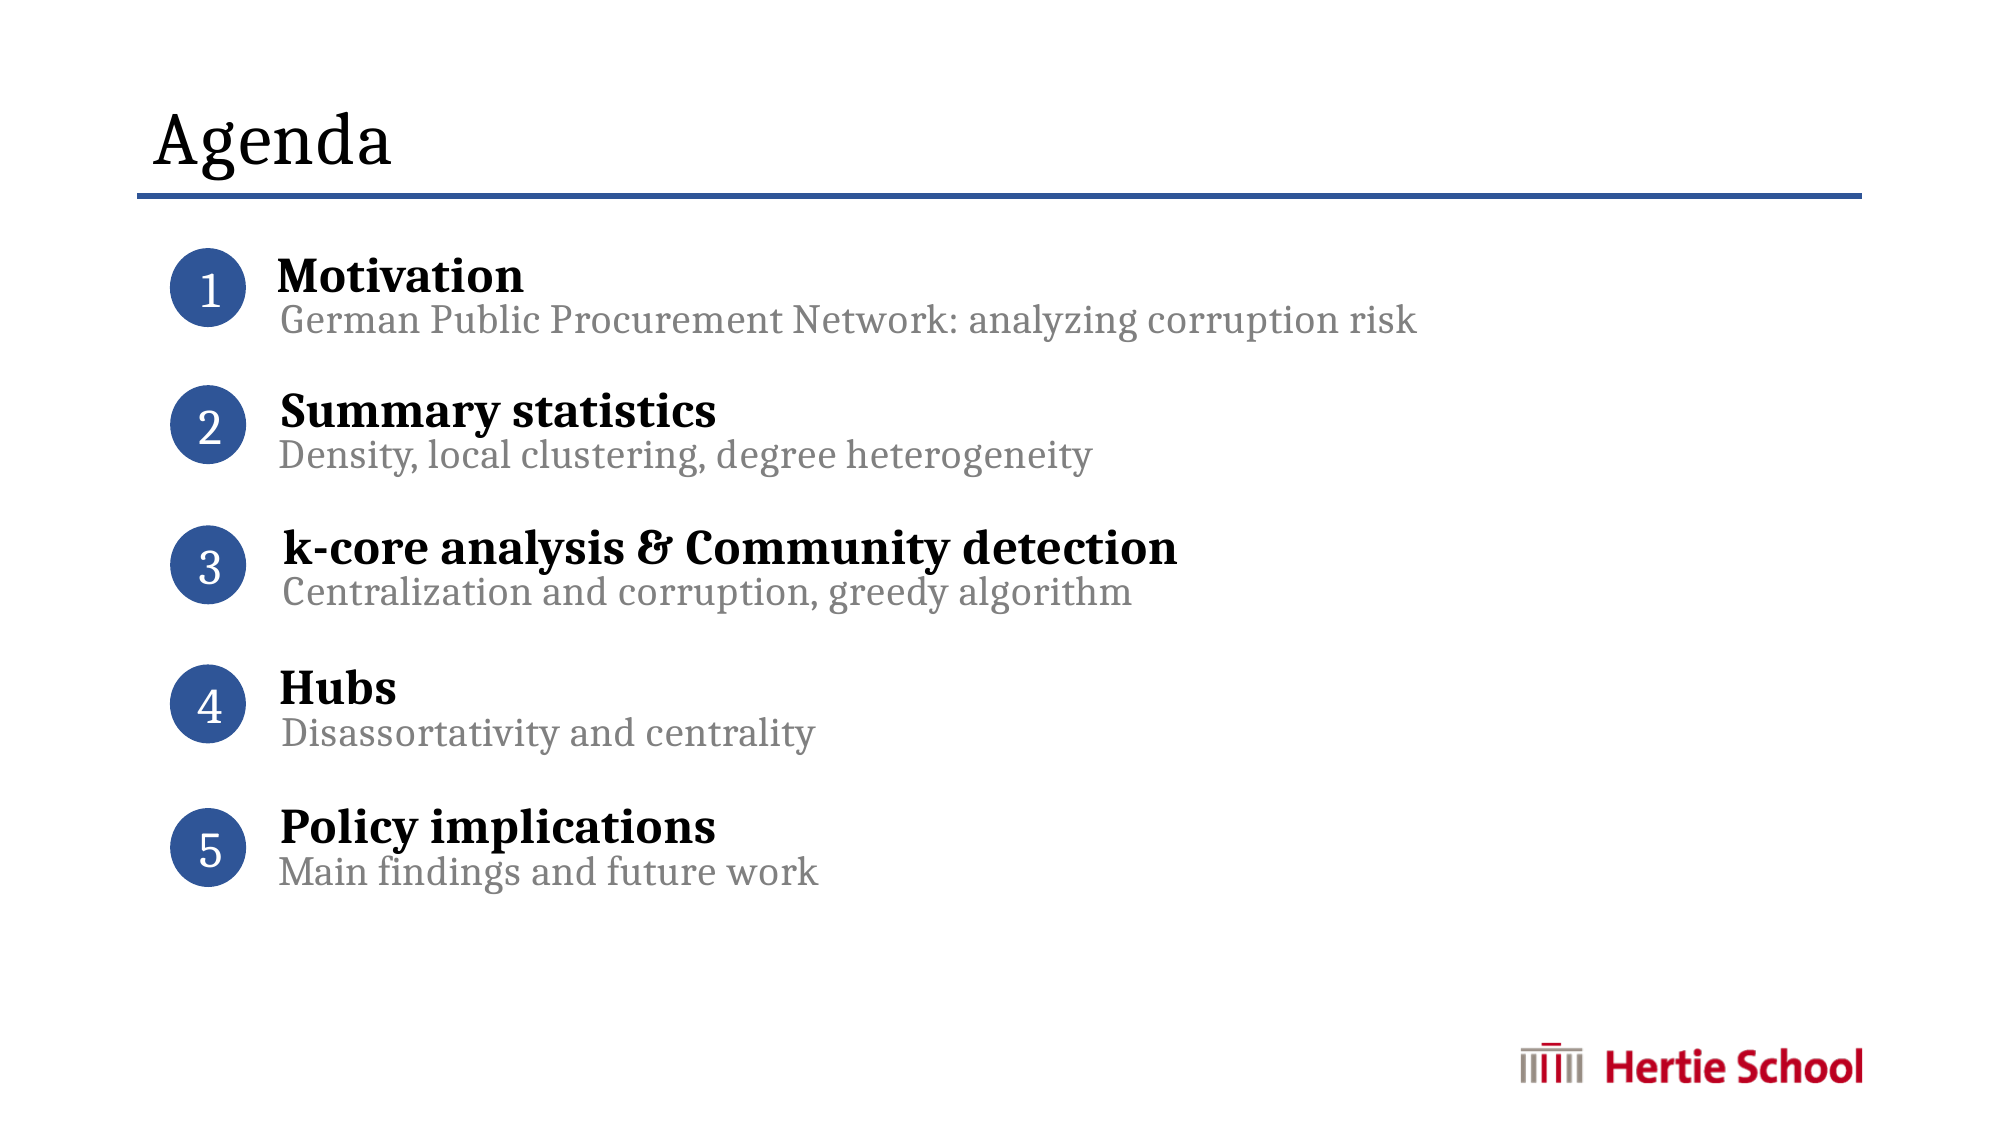

# Agenda
Motivation
1
German Public Procurement Network: analyzing corruption risk
Summary statistics
2
Density, local clustering, degree heterogeneity
k-core analysis & Community detection
3
Centralization and corruption, greedy algorithm
Hubs
4
Disassortativity and centrality
Policy implications
5
Main findings and future work